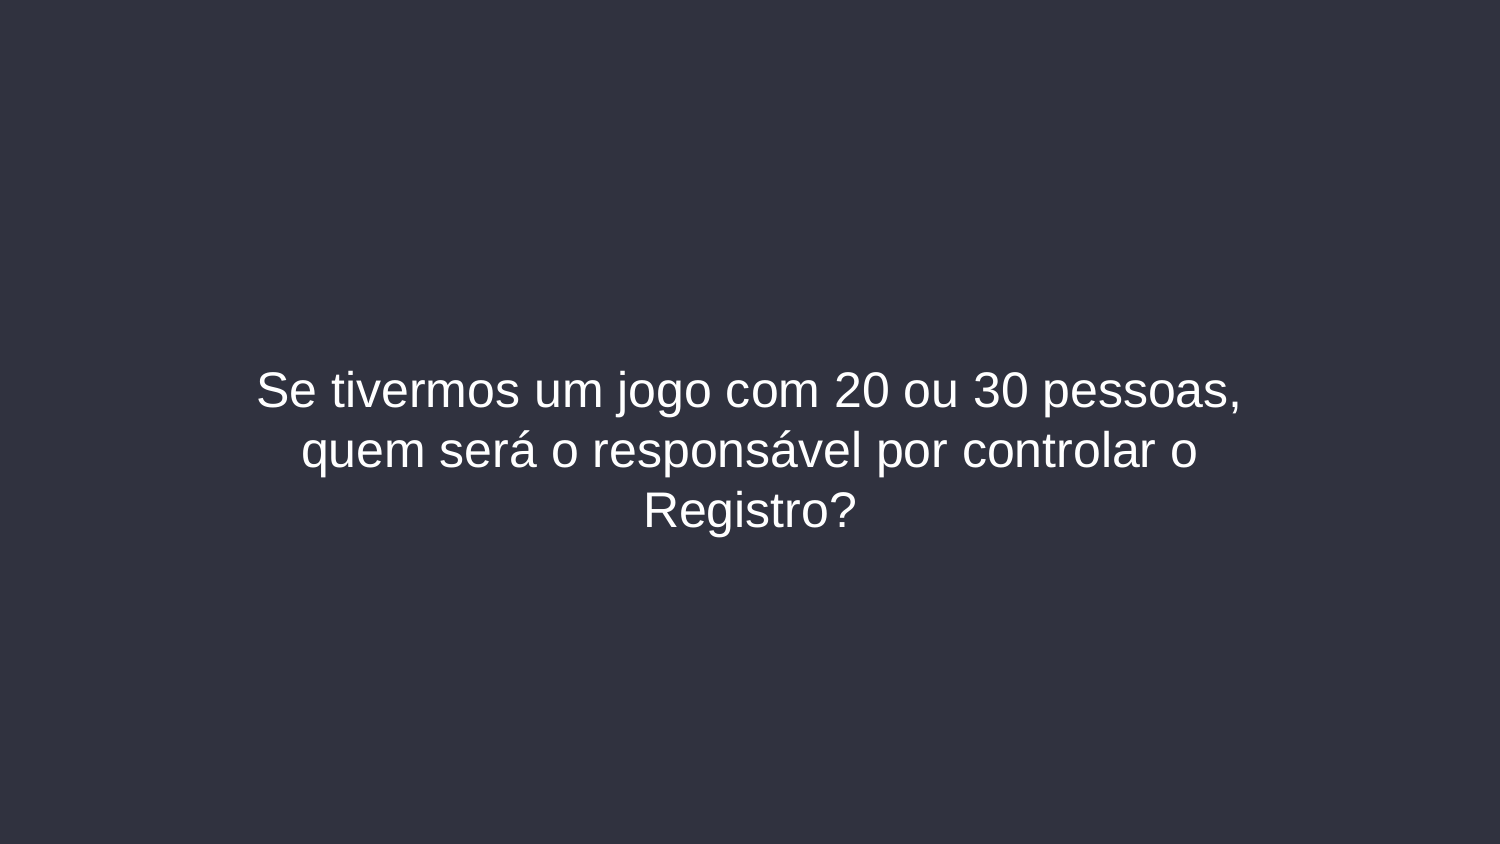

# Se tivermos um jogo com 20 ou 30 pessoas, quem será o responsável por controlar o Registro?